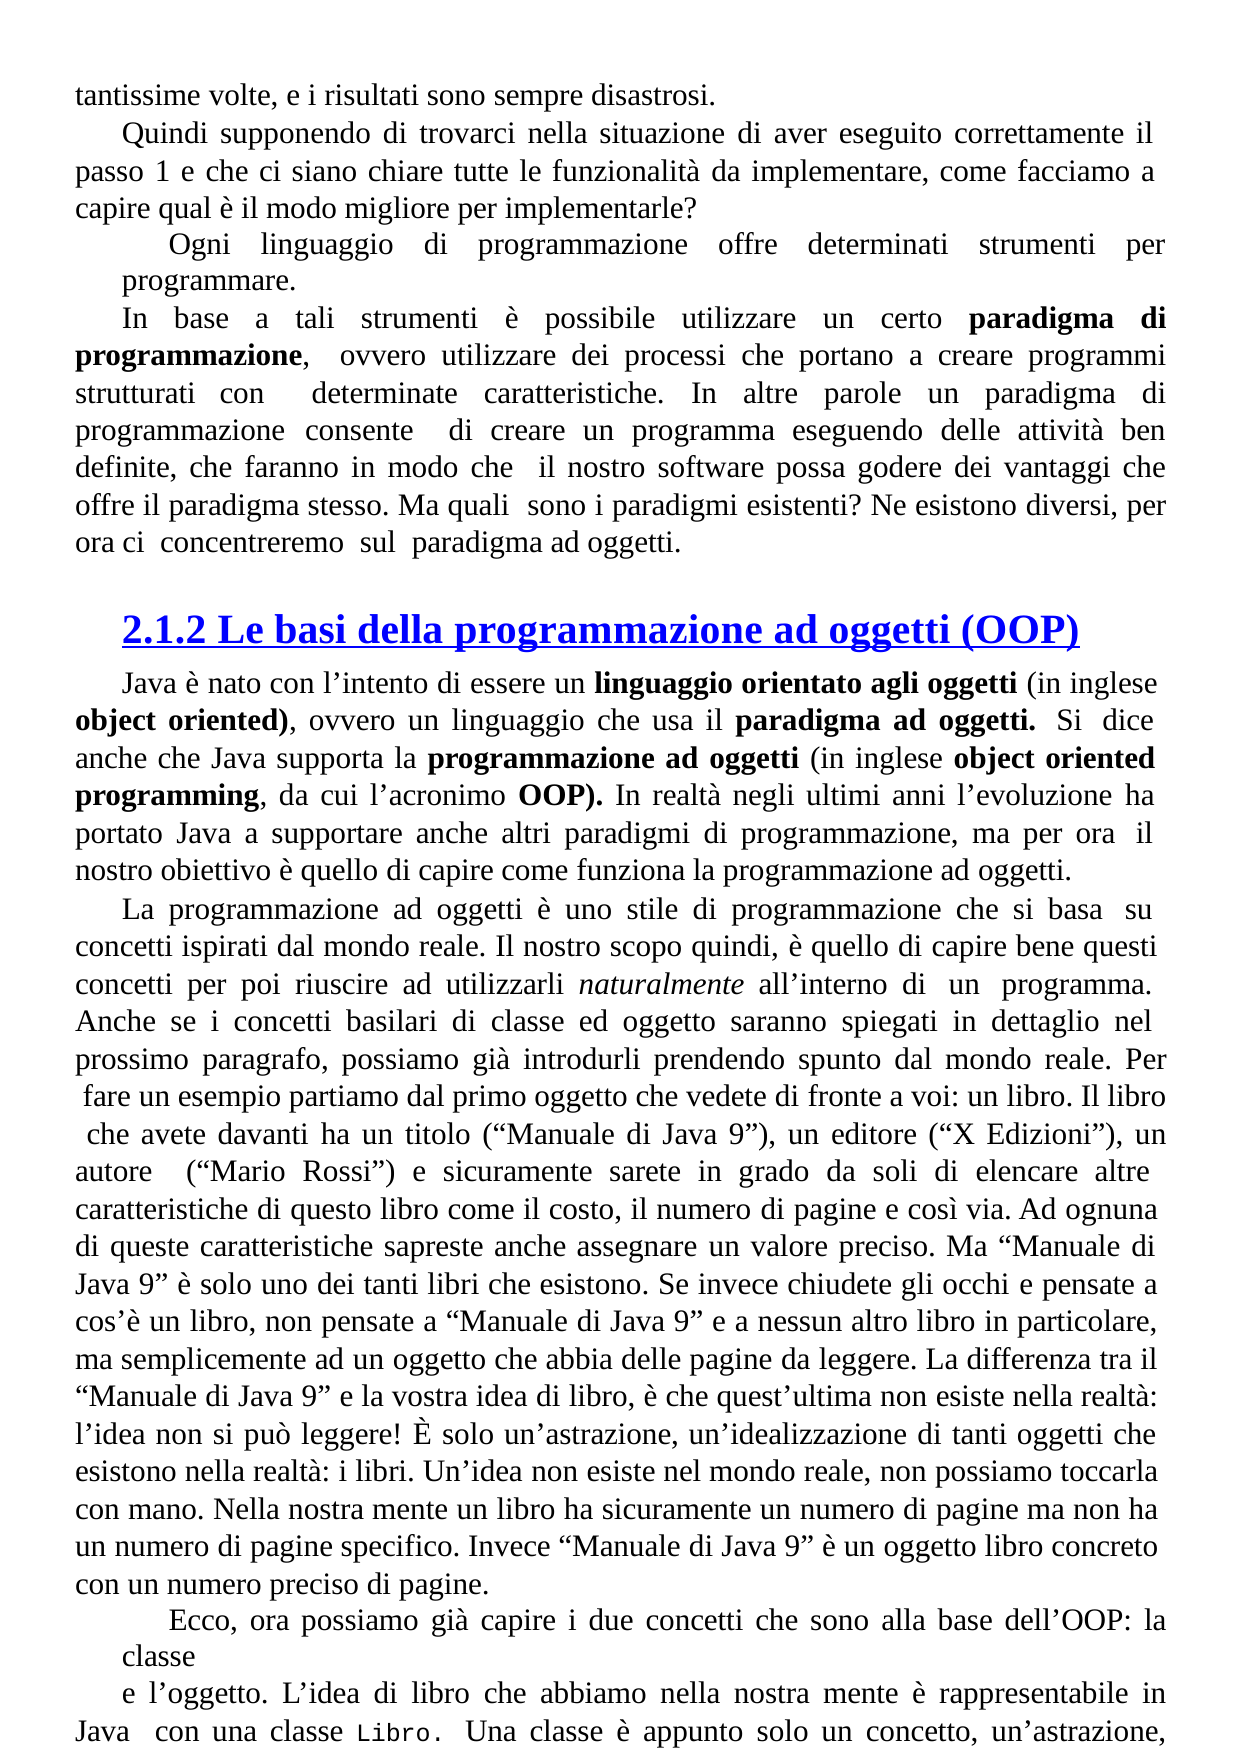

tantissime volte, e i risultati sono sempre disastrosi.
Quindi supponendo di trovarci nella situazione di aver eseguito correttamente il  passo 1 e che ci siano chiare tutte le funzionalità da implementare, come facciamo a  capire qual è il modo migliore per implementarle?
Ogni linguaggio di programmazione offre determinati strumenti per programmare.
In base a tali strumenti è possibile utilizzare un certo paradigma di programmazione,  ovvero utilizzare dei processi che portano a creare programmi strutturati con  determinate caratteristiche. In altre parole un paradigma di programmazione consente  di creare un programma eseguendo delle attività ben definite, che faranno in modo che  il nostro software possa godere dei vantaggi che offre il paradigma stesso. Ma quali  sono i paradigmi esistenti? Ne esistono diversi, per ora ci concentreremo sul  paradigma ad oggetti.

2.1.2 Le basi della programmazione ad oggetti (OOP)
Java è nato con l’intento di essere un linguaggio orientato agli oggetti (in inglese  object oriented), ovvero un linguaggio che usa il paradigma ad oggetti. Si dice  anche che Java supporta la programmazione ad oggetti (in inglese object oriented  programming, da cui l’acronimo OOP). In realtà negli ultimi anni l’evoluzione ha  portato Java a supportare anche altri paradigmi di programmazione, ma per ora il  nostro obiettivo è quello di capire come funziona la programmazione ad oggetti.
La programmazione ad oggetti è uno stile di programmazione che si basa su  concetti ispirati dal mondo reale. Il nostro scopo quindi, è quello di capire bene questi  concetti per poi riuscire ad utilizzarli naturalmente all’interno di un programma.  Anche se i concetti basilari di classe ed oggetto saranno spiegati in dettaglio nel  prossimo paragrafo, possiamo già introdurli prendendo spunto dal mondo reale. Per  fare un esempio partiamo dal primo oggetto che vedete di fronte a voi: un libro. Il libro  che avete davanti ha un titolo (“Manuale di Java 9”), un editore (“X Edizioni”), un autore  (“Mario Rossi”) e sicuramente sarete in grado da soli di elencare altre  caratteristiche di questo libro come il costo, il numero di pagine e così via. Ad ognuna  di queste caratteristiche sapreste anche assegnare un valore preciso. Ma “Manuale di  Java 9” è solo uno dei tanti libri che esistono. Se invece chiudete gli occhi e pensate a  cos’è un libro, non pensate a “Manuale di Java 9” e a nessun altro libro in particolare,  ma semplicemente ad un oggetto che abbia delle pagine da leggere. La differenza tra il  “Manuale di Java 9” e la vostra idea di libro, è che quest’ultima non esiste nella realtà:  l’idea non si può leggere! È solo un’astrazione, un’idealizzazione di tanti oggetti che  esistono nella realtà: i libri. Un’idea non esiste nel mondo reale, non possiamo toccarla  con mano. Nella nostra mente un libro ha sicuramente un numero di pagine ma non ha  un numero di pagine specifico. Invece “Manuale di Java 9” è un oggetto libro concreto  con un numero preciso di pagine.
Ecco, ora possiamo già capire i due concetti che sono alla base dell’OOP: la classe
e l’oggetto. L’idea di libro che abbiamo nella nostra mente è rappresentabile in Java  con una classe Libro. Una classe è appunto solo un concetto, un’astrazione, un’idea, e